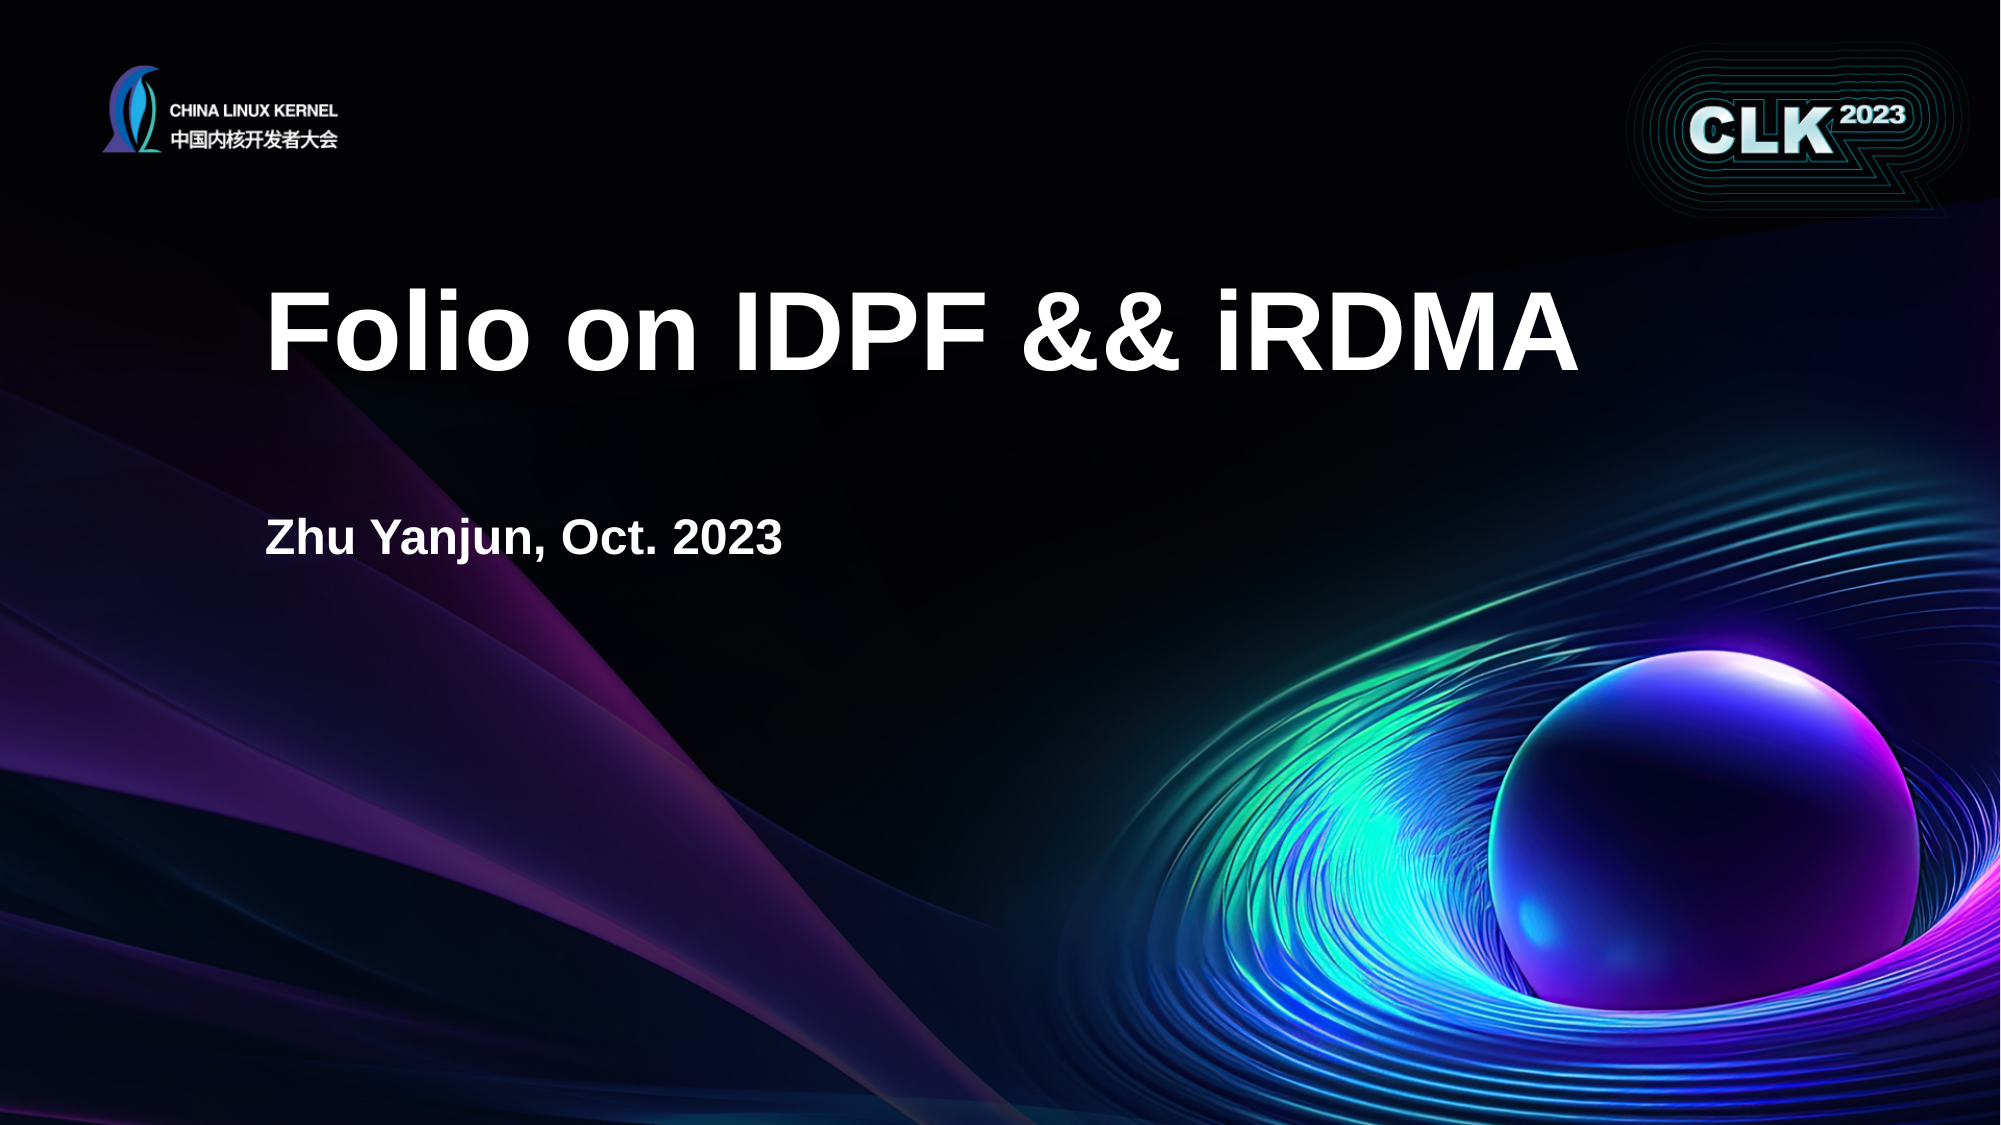

# Folio on IDPF && iRDMA
Zhu Yanjun, Oct. 2023